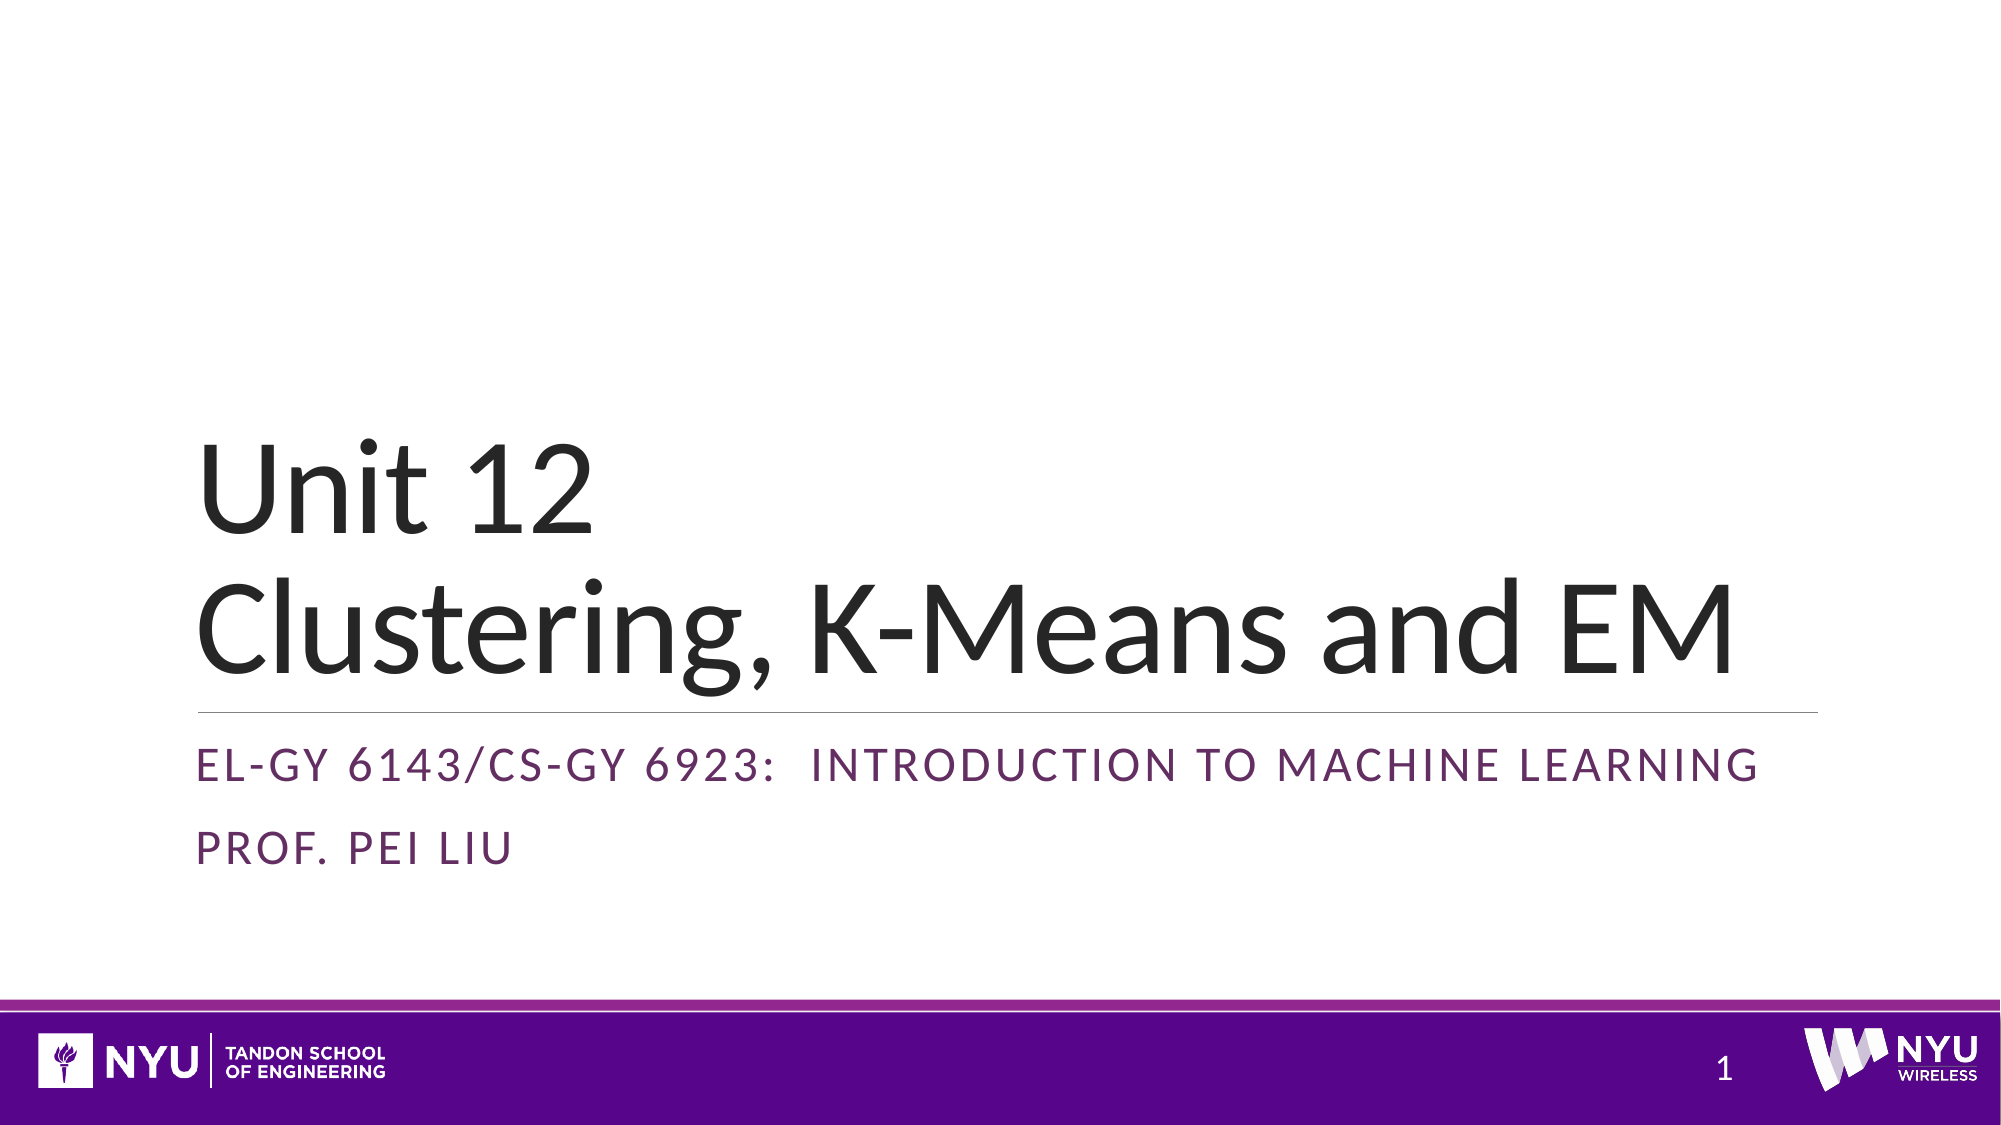

# Unit 12 Clustering, K-Means and EM
El-GY 6143/CS-GY 6923:  Introduction to machine learning
Prof. Pei liu
1